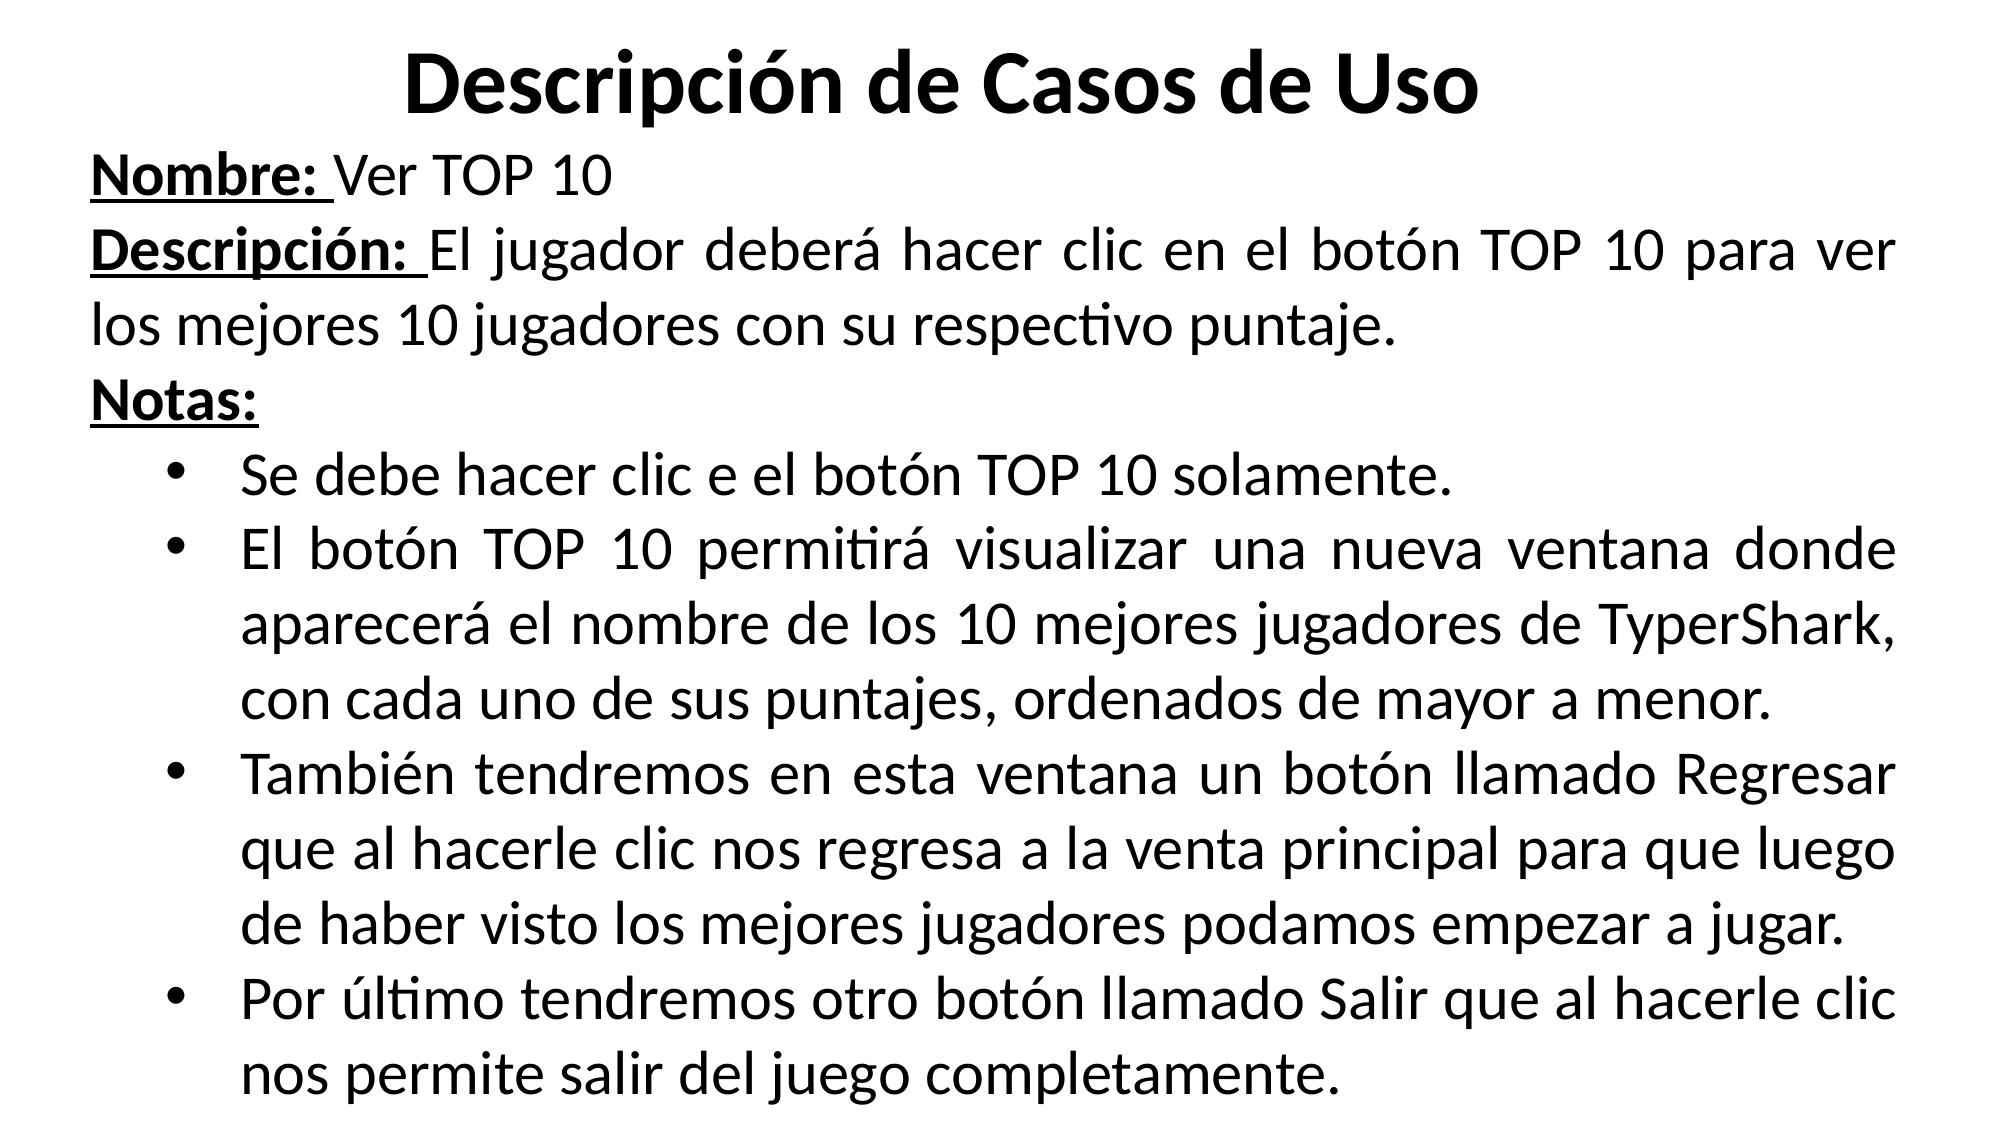

Descripción de Casos de Uso

Nombre: Ver TOP 10
Descripción: El jugador deberá hacer clic en el botón TOP 10 para ver los mejores 10 jugadores con su respectivo puntaje.
Notas:
Se debe hacer clic e el botón TOP 10 solamente.
El botón TOP 10 permitirá visualizar una nueva ventana donde aparecerá el nombre de los 10 mejores jugadores de TyperShark, con cada uno de sus puntajes, ordenados de mayor a menor.
También tendremos en esta ventana un botón llamado Regresar que al hacerle clic nos regresa a la venta principal para que luego de haber visto los mejores jugadores podamos empezar a jugar.
Por último tendremos otro botón llamado Salir que al hacerle clic nos permite salir del juego completamente.